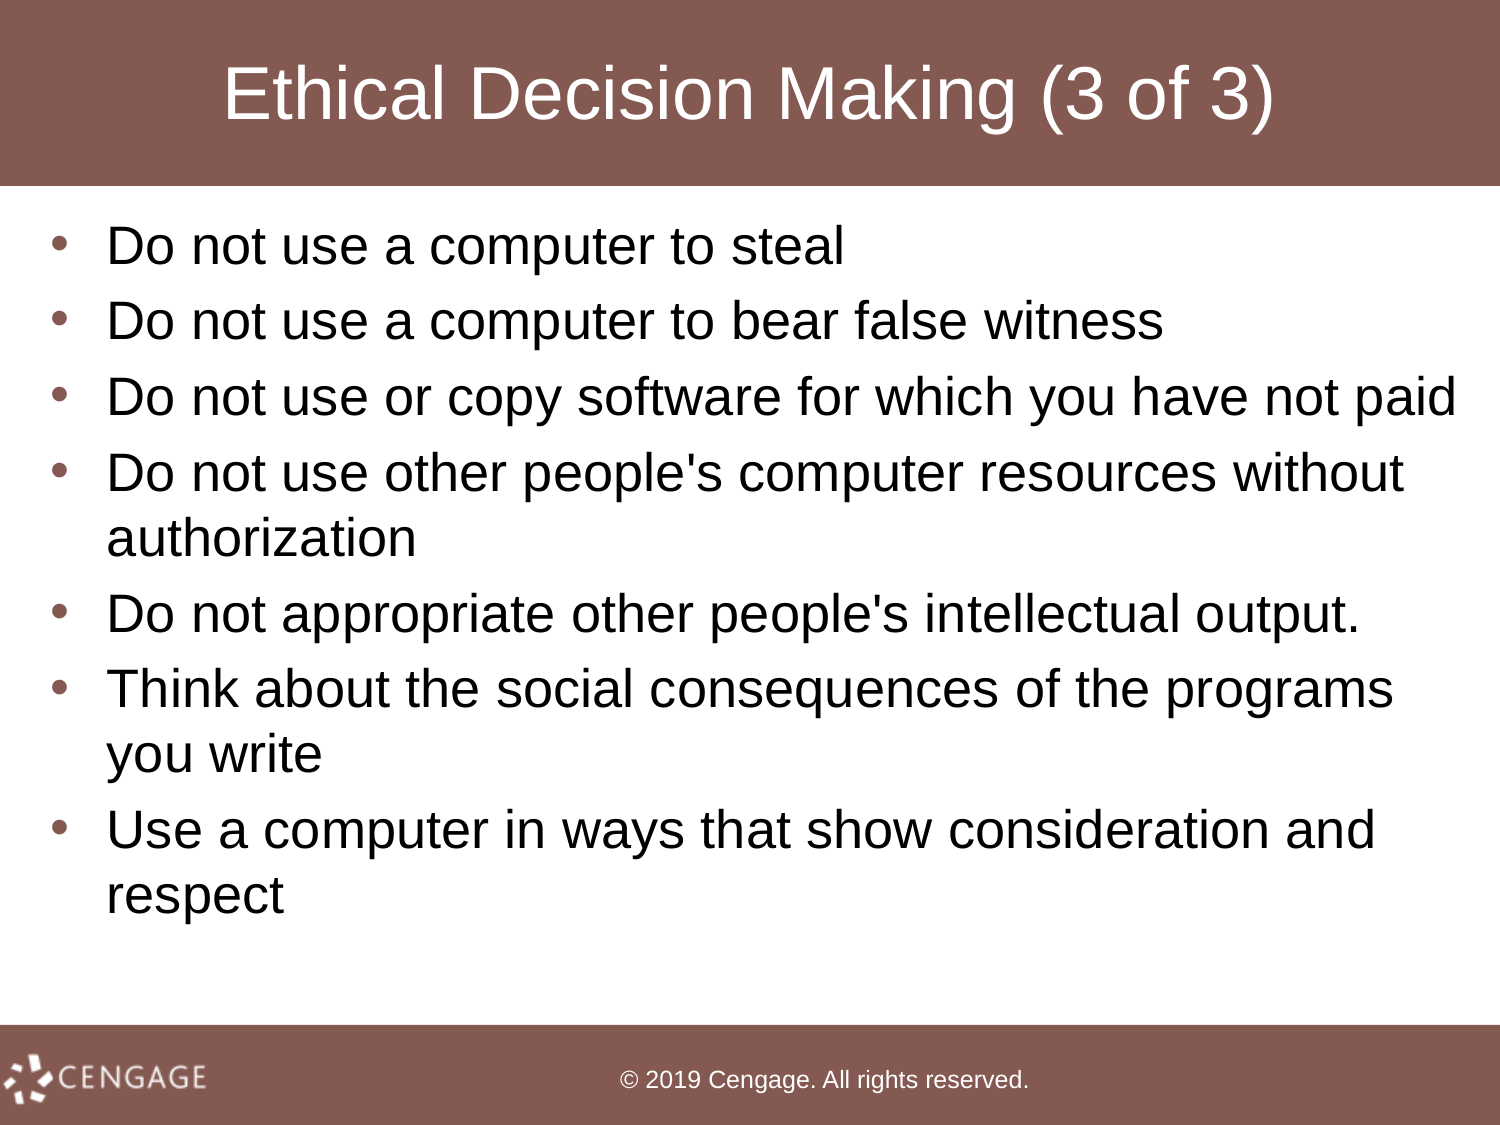

# Ethical Decision Making (3 of 3)
Do not use a computer to steal
Do not use a computer to bear false witness
Do not use or copy software for which you have not paid
Do not use other people's computer resources without authorization
Do not appropriate other people's intellectual output.
Think about the social consequences of the programs you write
Use a computer in ways that show consideration and respect